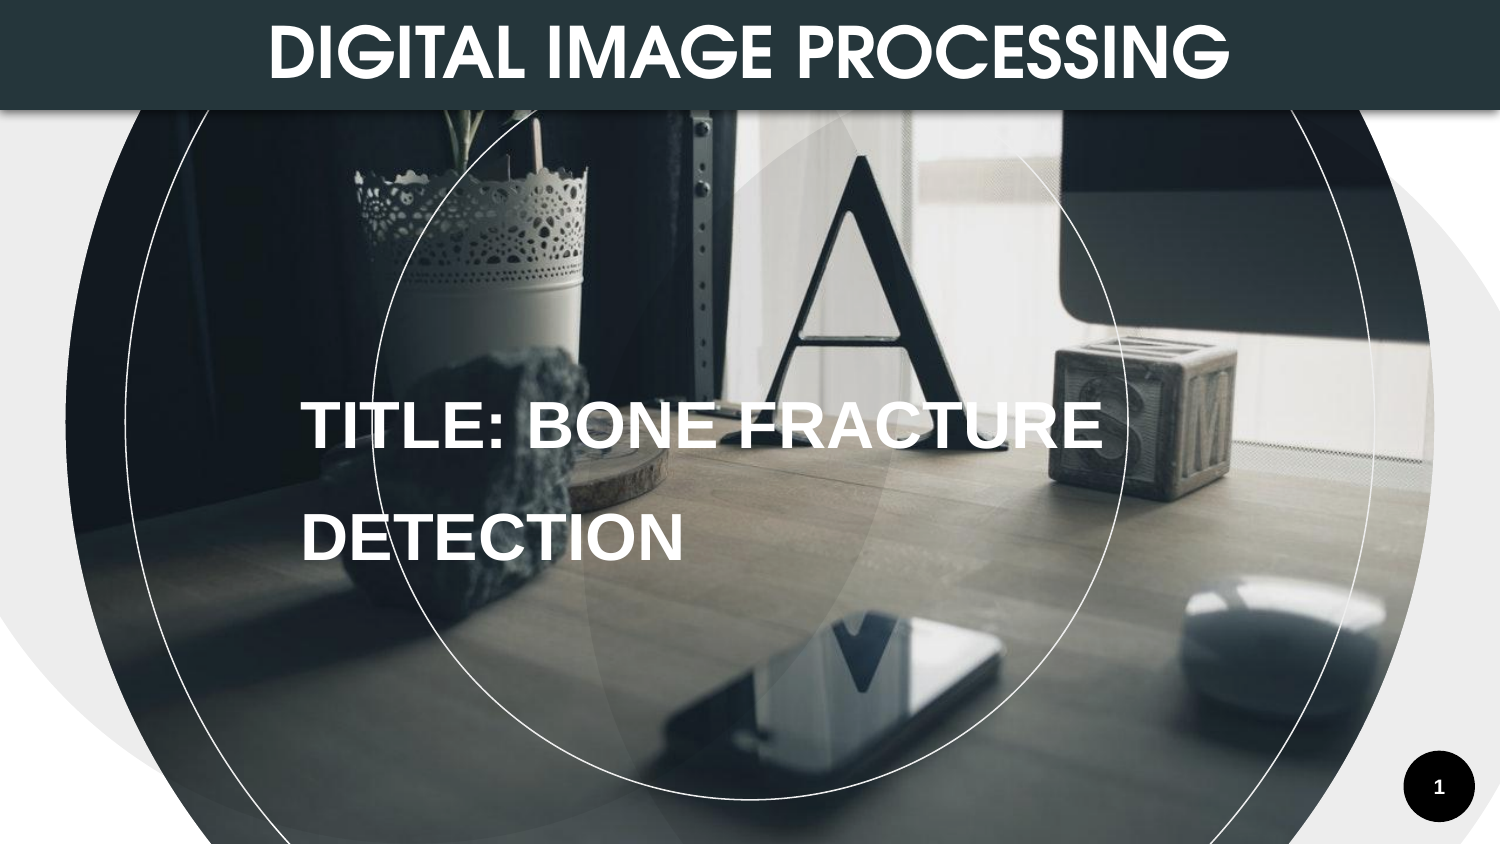

DIGITAL IMAGE PROCESSING
TITLE: BONE FRACTURE DETECTION
1